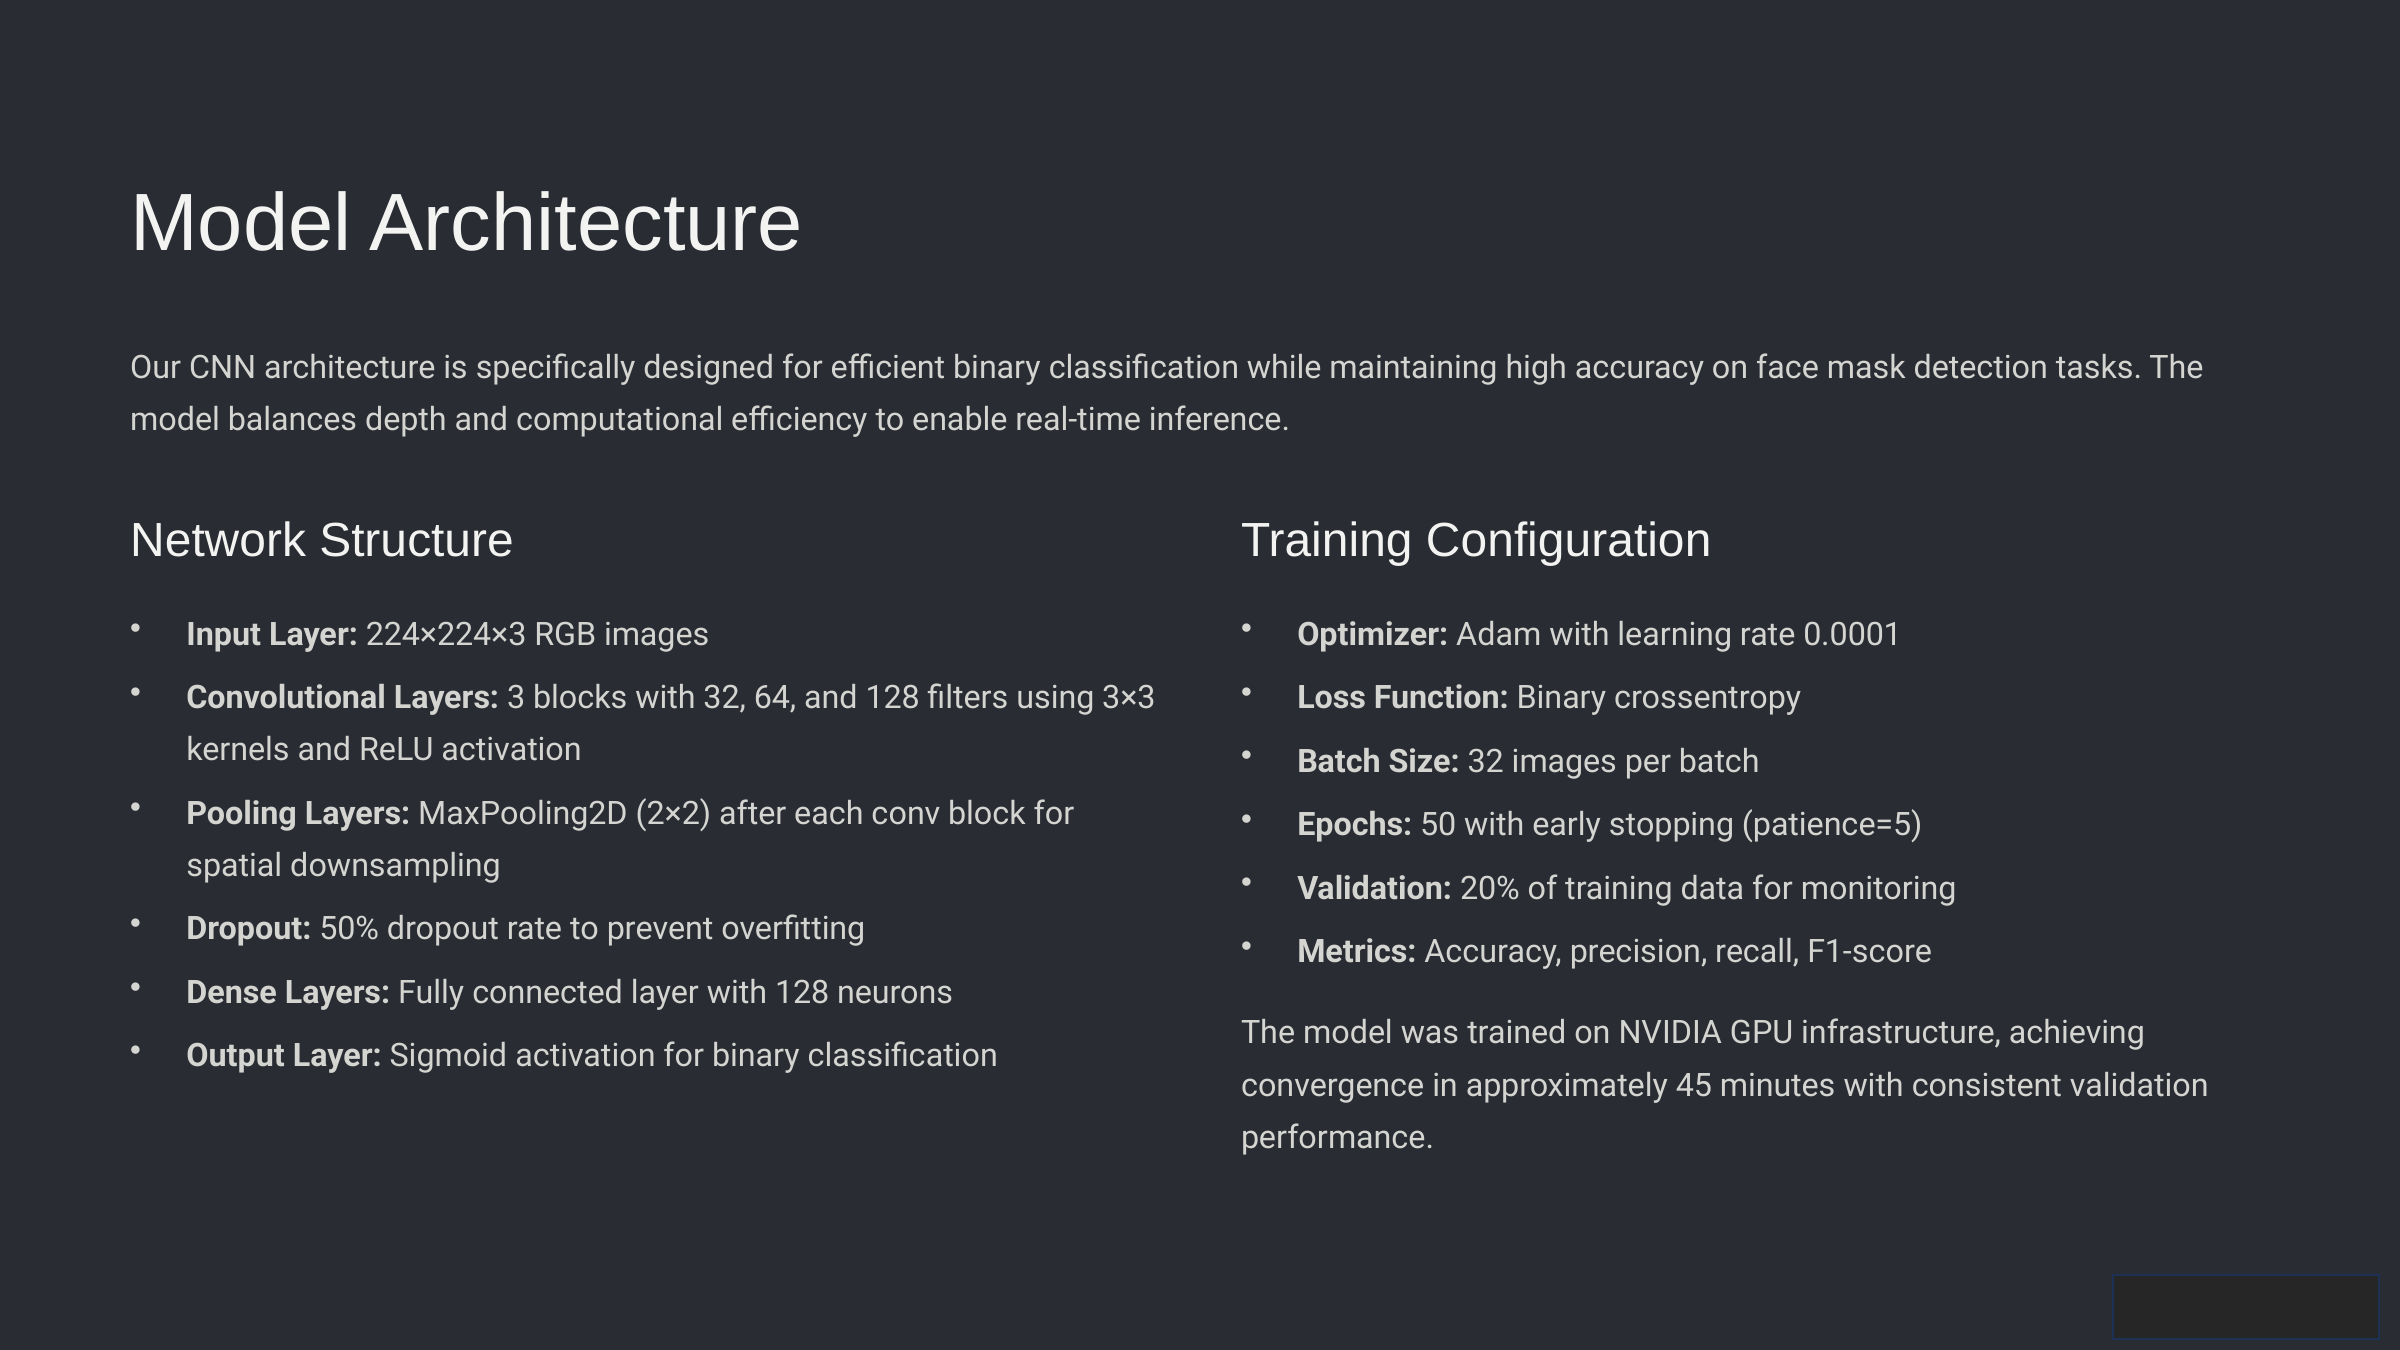

Model Architecture
Our CNN architecture is specifically designed for efficient binary classification while maintaining high accuracy on face mask detection tasks. The model balances depth and computational efficiency to enable real-time inference.
Network Structure
Training Configuration
Input Layer: 224×224×3 RGB images
Optimizer: Adam with learning rate 0.0001
Convolutional Layers: 3 blocks with 32, 64, and 128 filters using 3×3 kernels and ReLU activation
Loss Function: Binary crossentropy
Batch Size: 32 images per batch
Pooling Layers: MaxPooling2D (2×2) after each conv block for spatial downsampling
Epochs: 50 with early stopping (patience=5)
Validation: 20% of training data for monitoring
Dropout: 50% dropout rate to prevent overfitting
Metrics: Accuracy, precision, recall, F1-score
Dense Layers: Fully connected layer with 128 neurons
The model was trained on NVIDIA GPU infrastructure, achieving convergence in approximately 45 minutes with consistent validation performance.
Output Layer: Sigmoid activation for binary classification